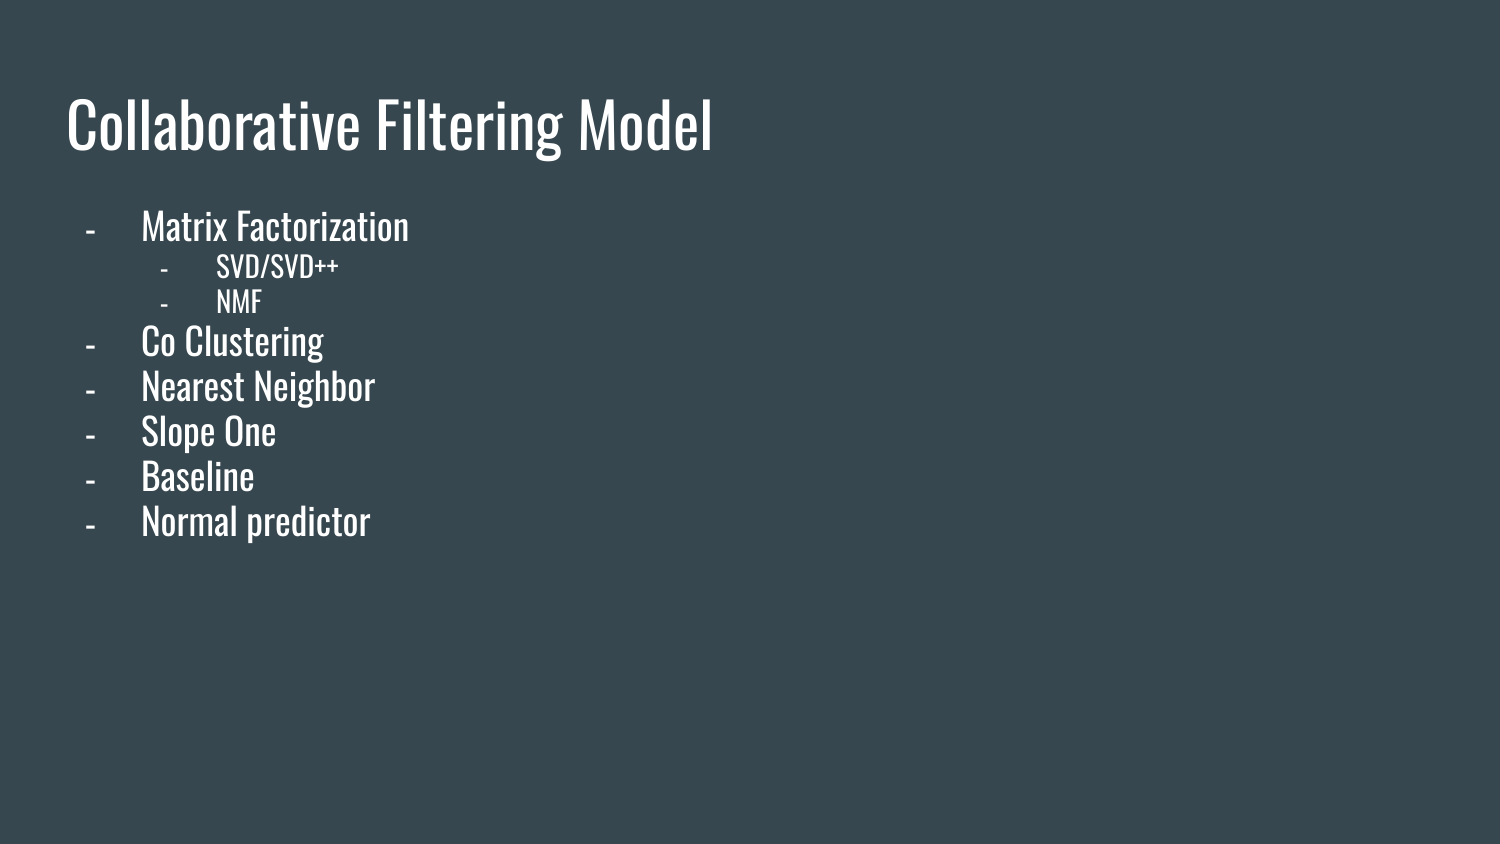

# Collaborative Filtering Model
Matrix Factorization
SVD/SVD++
NMF
Co Clustering
Nearest Neighbor
Slope One
Baseline
Normal predictor